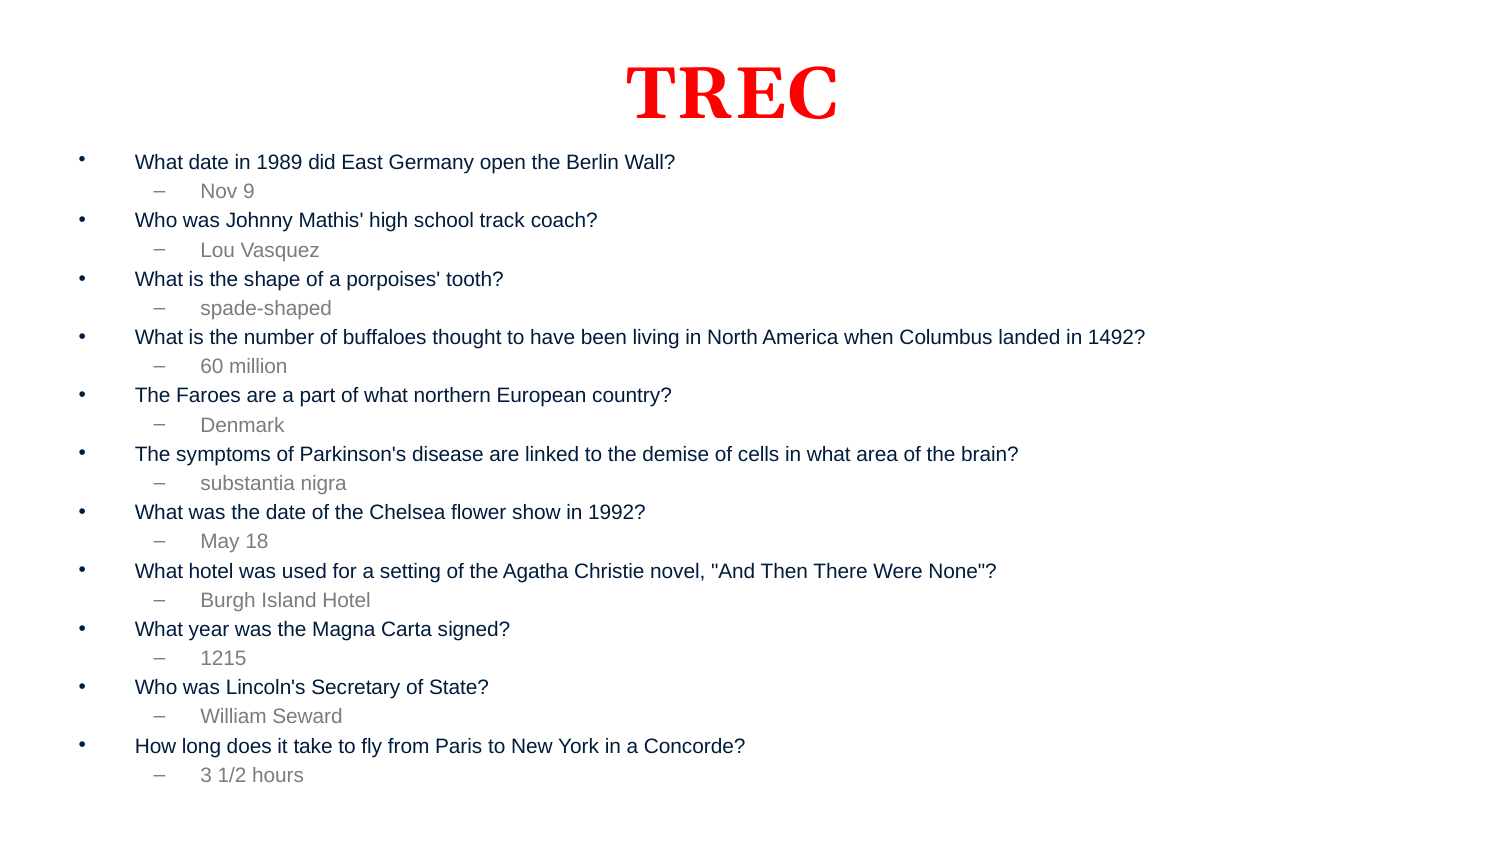

# TREC
What date in 1989 did East Germany open the Berlin Wall?
Nov 9
Who was Johnny Mathis' high school track coach?
Lou Vasquez
What is the shape of a porpoises' tooth?
spade-shaped
What is the number of buffaloes thought to have been living in North America when Columbus landed in 1492?
60 million
The Faroes are a part of what northern European country?
Denmark
The symptoms of Parkinson's disease are linked to the demise of cells in what area of the brain?
substantia nigra
What was the date of the Chelsea flower show in 1992?
May 18
What hotel was used for a setting of the Agatha Christie novel, "And Then There Were None"?
Burgh Island Hotel
What year was the Magna Carta signed?
1215
Who was Lincoln's Secretary of State?
William Seward
How long does it take to fly from Paris to New York in a Concorde?
3 1/2 hours